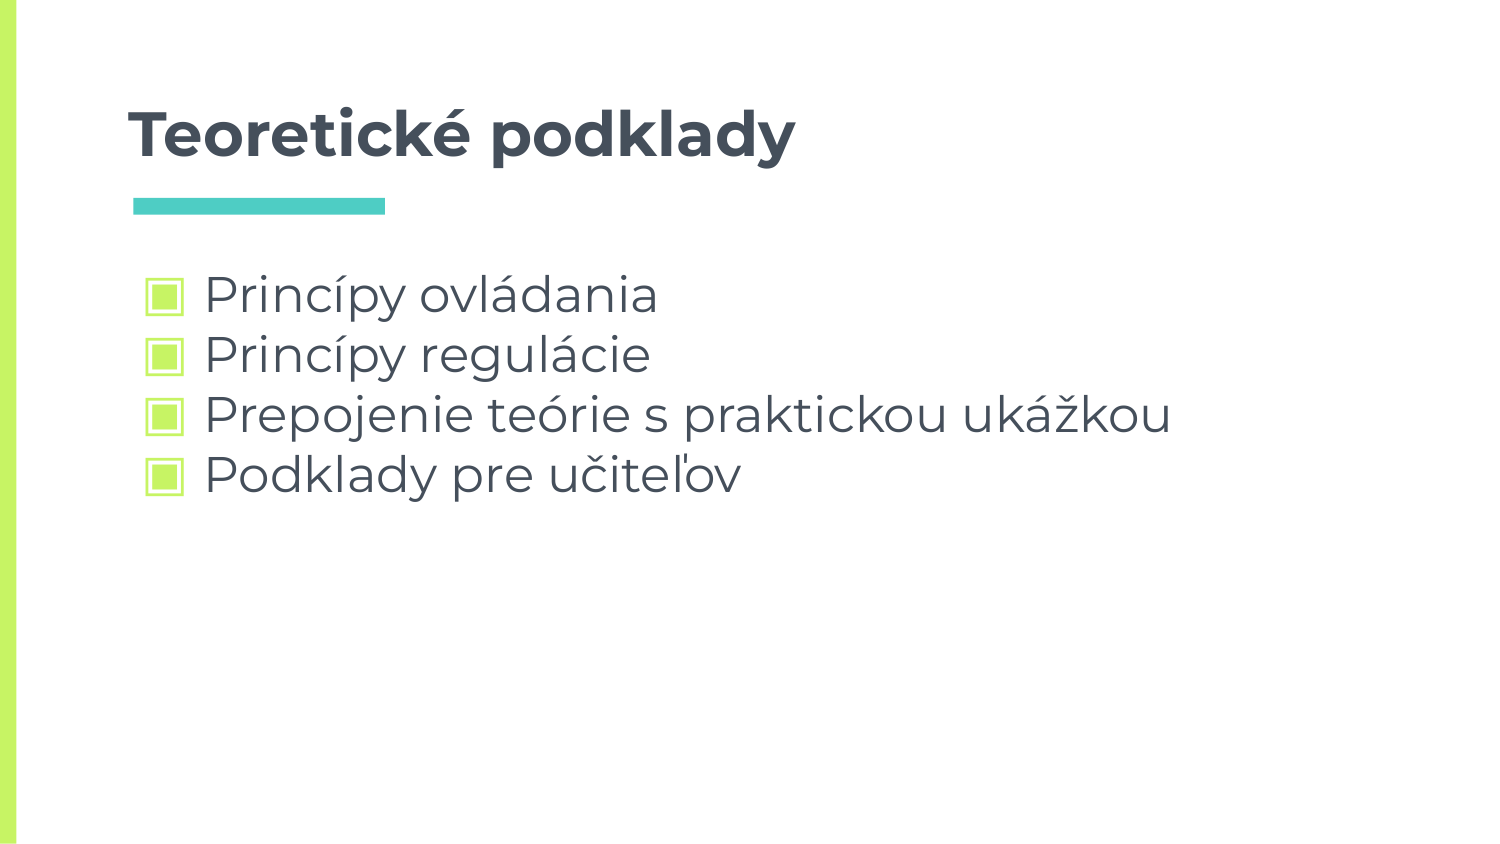

# Teoretické podklady
Princípy ovládania
Princípy regulácie
Prepojenie teórie s praktickou ukážkou
Podklady pre učiteľov